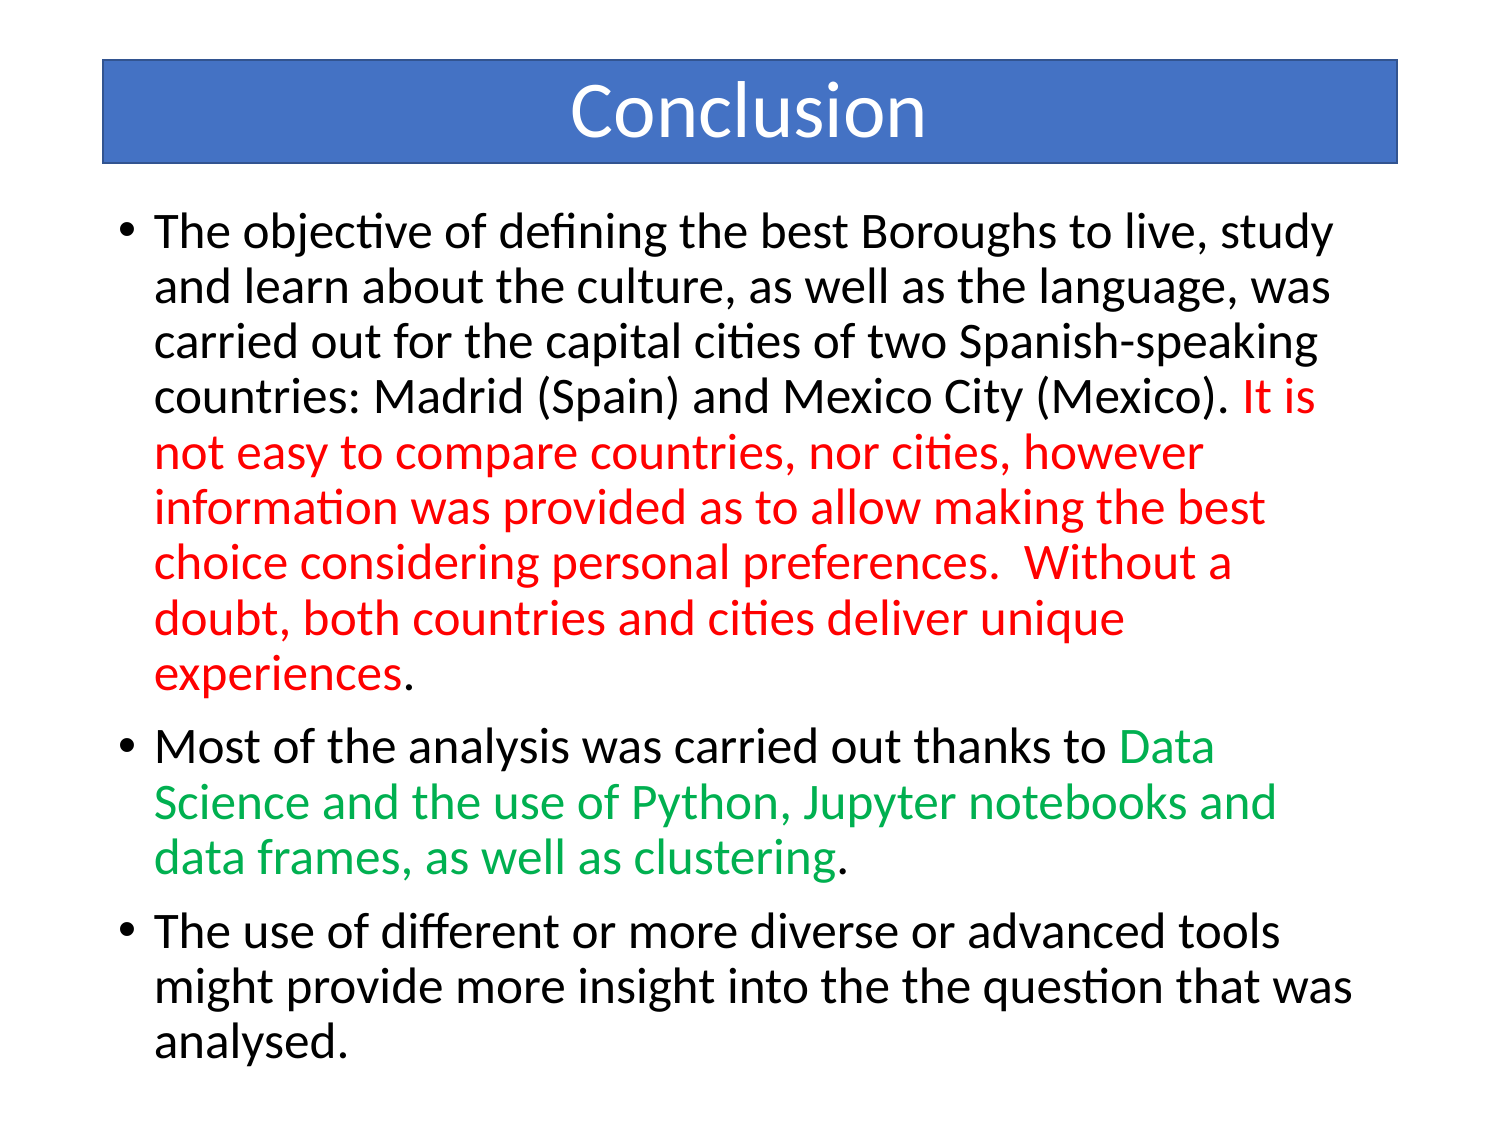

# Conclusion
The objective of defining the best Boroughs to live, study and learn about the culture, as well as the language, was carried out for the capital cities of two Spanish-speaking countries: Madrid (Spain) and Mexico City (Mexico). It is not easy to compare countries, nor cities, however information was provided as to allow making the best choice considering personal preferences.  Without a doubt, both countries and cities deliver unique experiences.
Most of the analysis was carried out thanks to Data Science and the use of Python, Jupyter notebooks and data frames, as well as clustering.
The use of different or more diverse or advanced tools might provide more insight into the the question that was analysed.